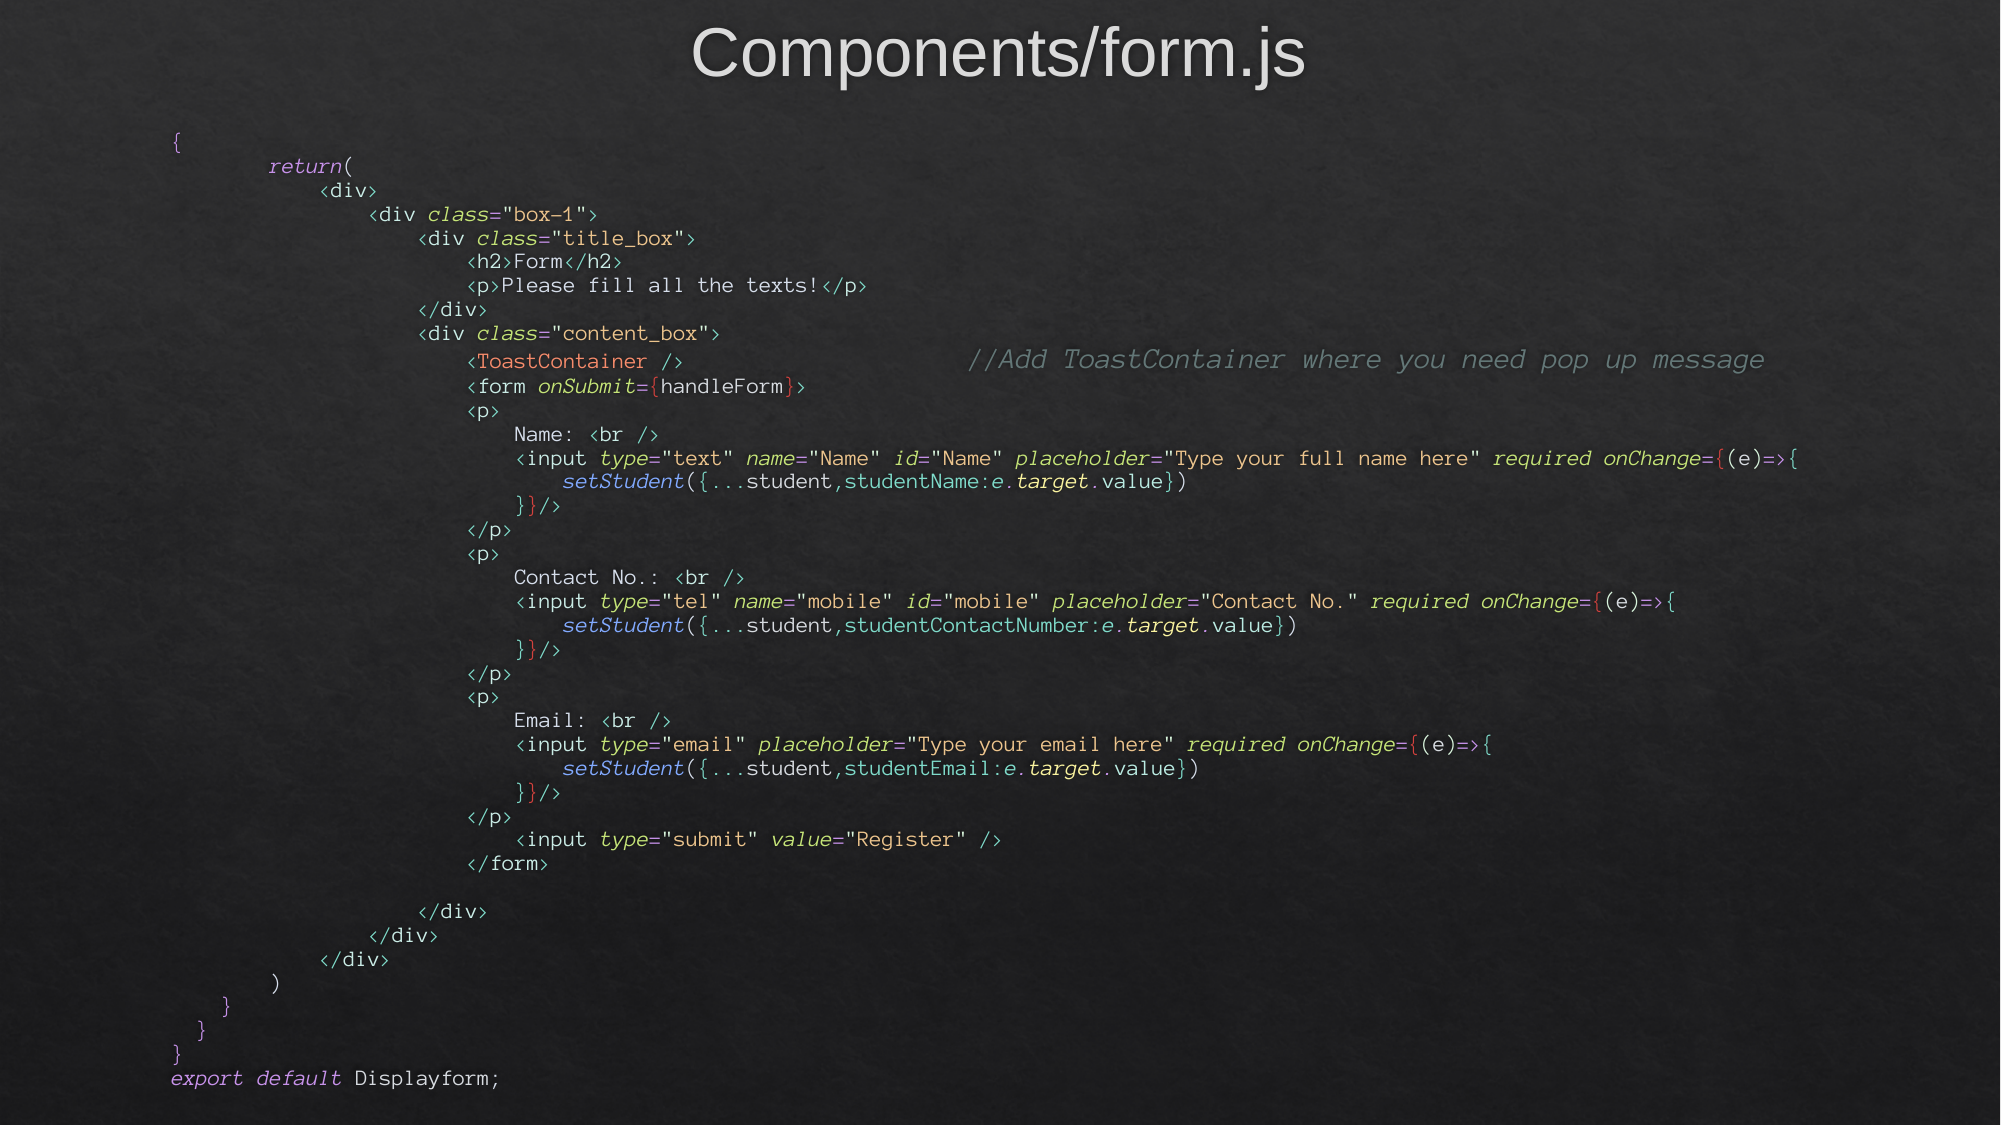

# Components/form.js
{
        return(
            <div>
                <div class="box-1">
                    <div class="title_box">
                        <h2>Form</h2>
                        <p>Please fill all the texts!</p>
                    </div>
                    <div class="content_box">
                        <ToastContainer />                       //Add ToastContainer where you need pop up message
                        <form onSubmit={handleForm}>
                        <p>
                            Name: <br />
                            <input type="text" name="Name" id="Name" placeholder="Type your full name here" required onChange={(e)=>{
                                setStudent({...student,studentName:e.target.value})
                            }}/>
                        </p>
                        <p>
                            Contact No.: <br />
                            <input type="tel" name="mobile" id="mobile" placeholder="Contact No." required onChange={(e)=>{
                                setStudent({...student,studentContactNumber:e.target.value})
                            }}/>
                        </p>
                        <p>
                            Email: <br />
                            <input type="email" placeholder="Type your email here" required onChange={(e)=>{
                                setStudent({...student,studentEmail:e.target.value})
                            }}/>
                        </p>
                            <input type="submit" value="Register" />
                        </form>

                    </div>
                </div>
            </div>
        )
    }
  }
}
export default Displayform;